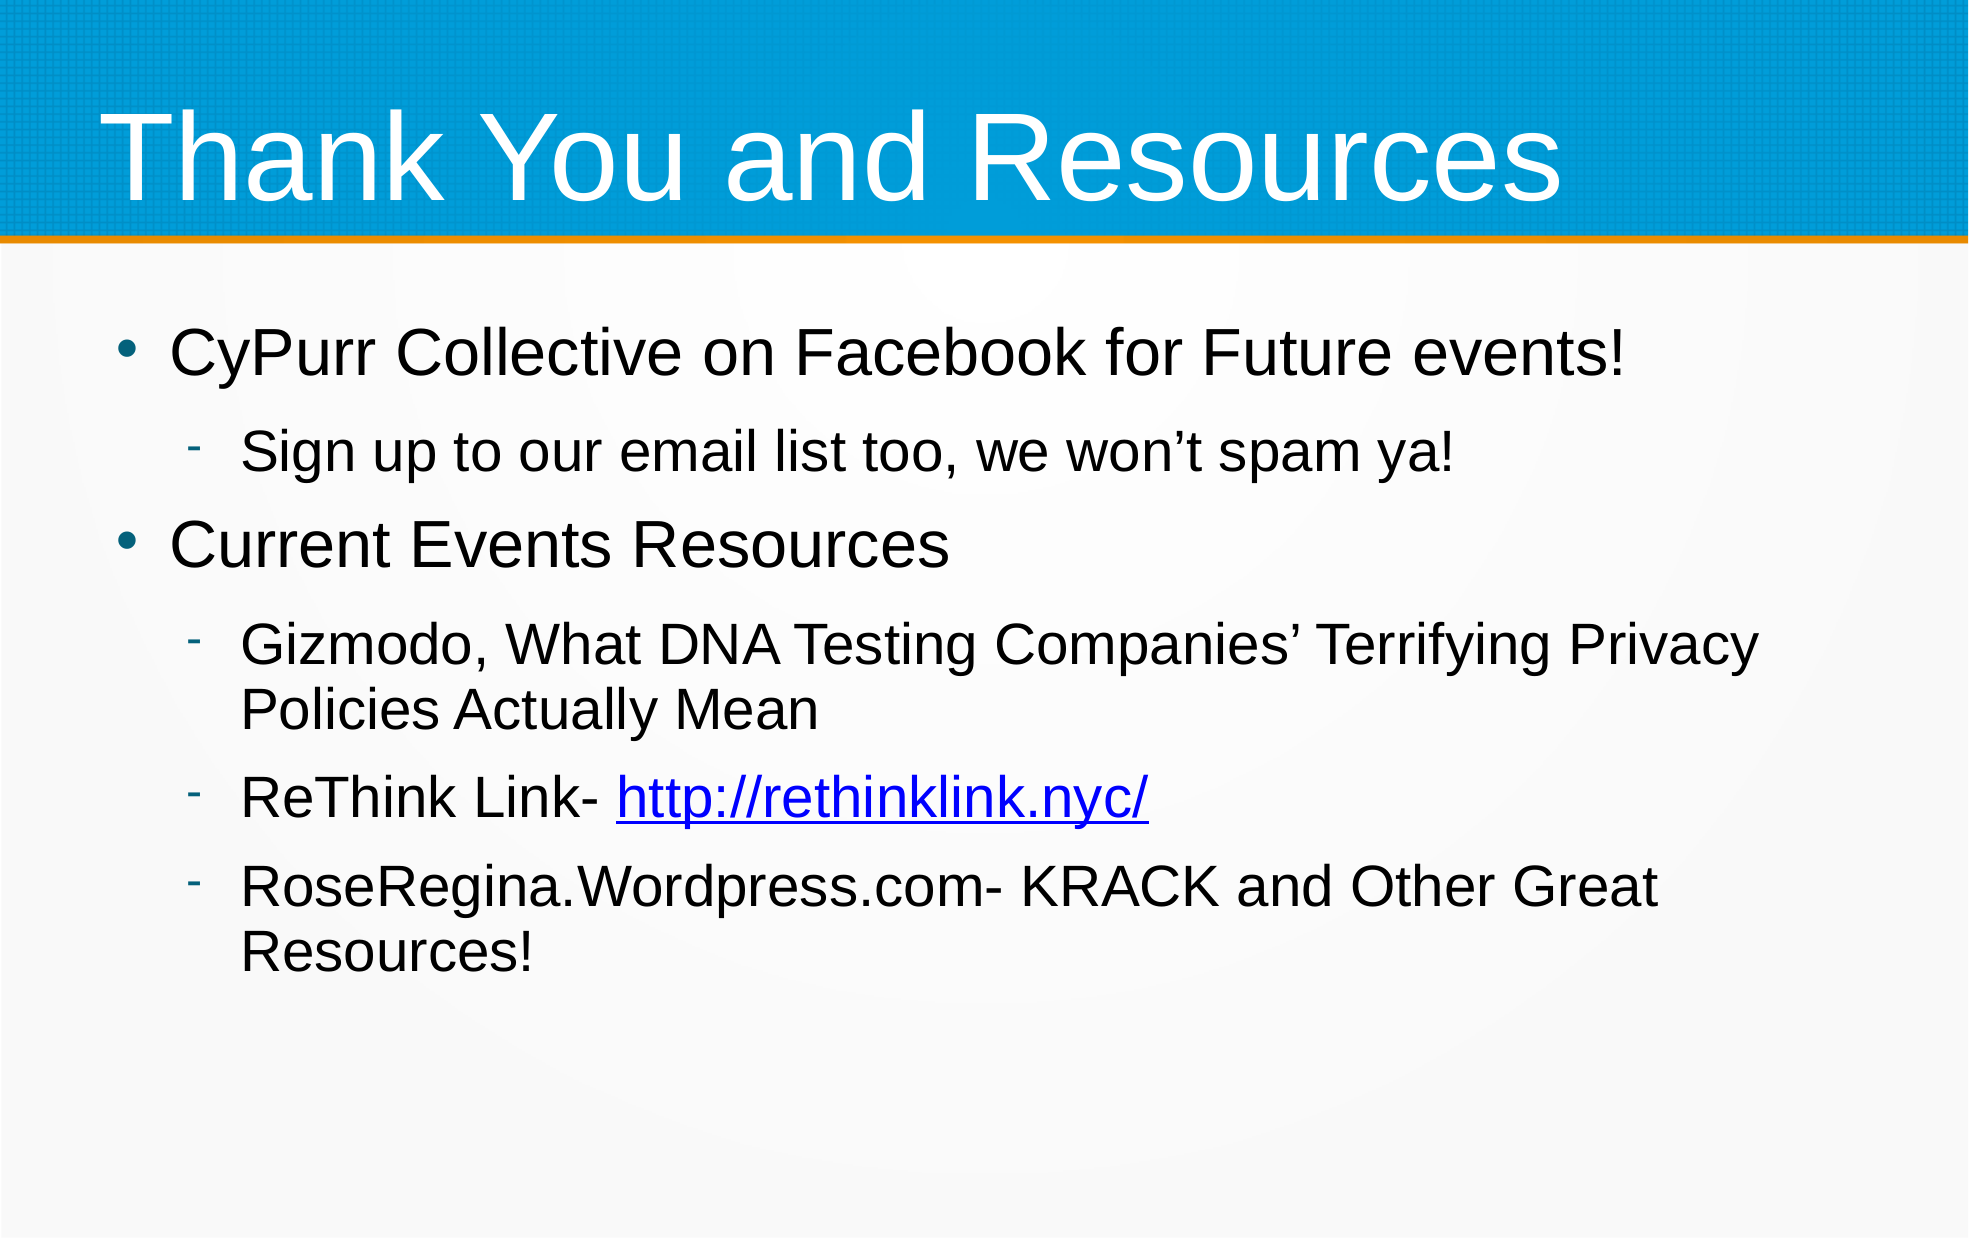

Thank You and Resources
CyPurr Collective on Facebook for Future events!
Sign up to our email list too, we won’t spam ya!
Current Events Resources
Gizmodo, What DNA Testing Companies’ Terrifying Privacy Policies Actually Mean
ReThink Link- http://rethinklink.nyc/
RoseRegina.Wordpress.com- KRACK and Other Great Resources!